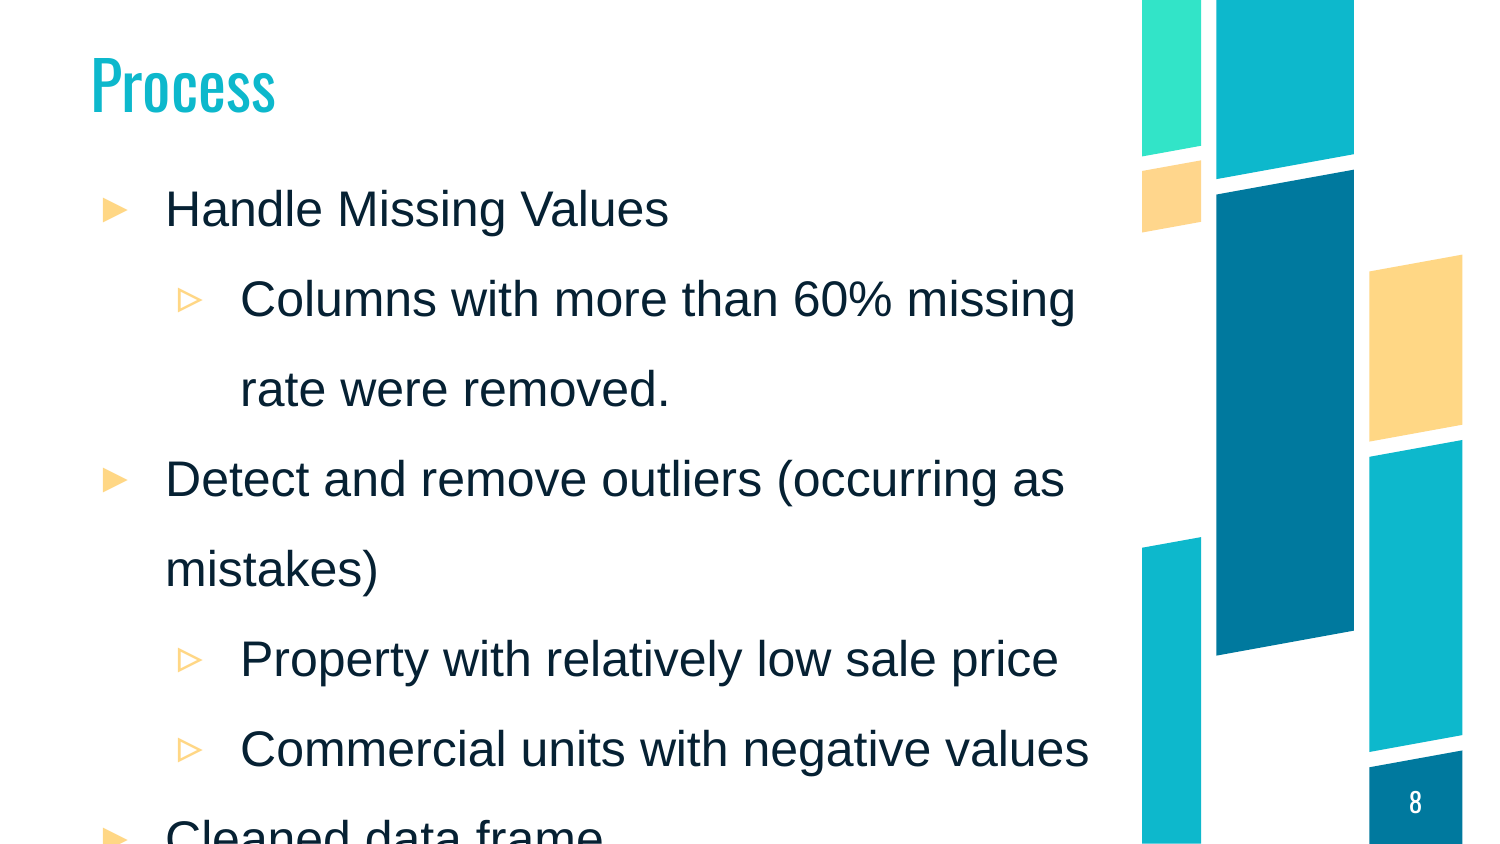

# Process
Handle Missing Values
Columns with more than 60% missing rate were removed.
Detect and remove outliers (occurring as mistakes)
Property with relatively low sale price
Commercial units with negative values
Cleaned data frame

8